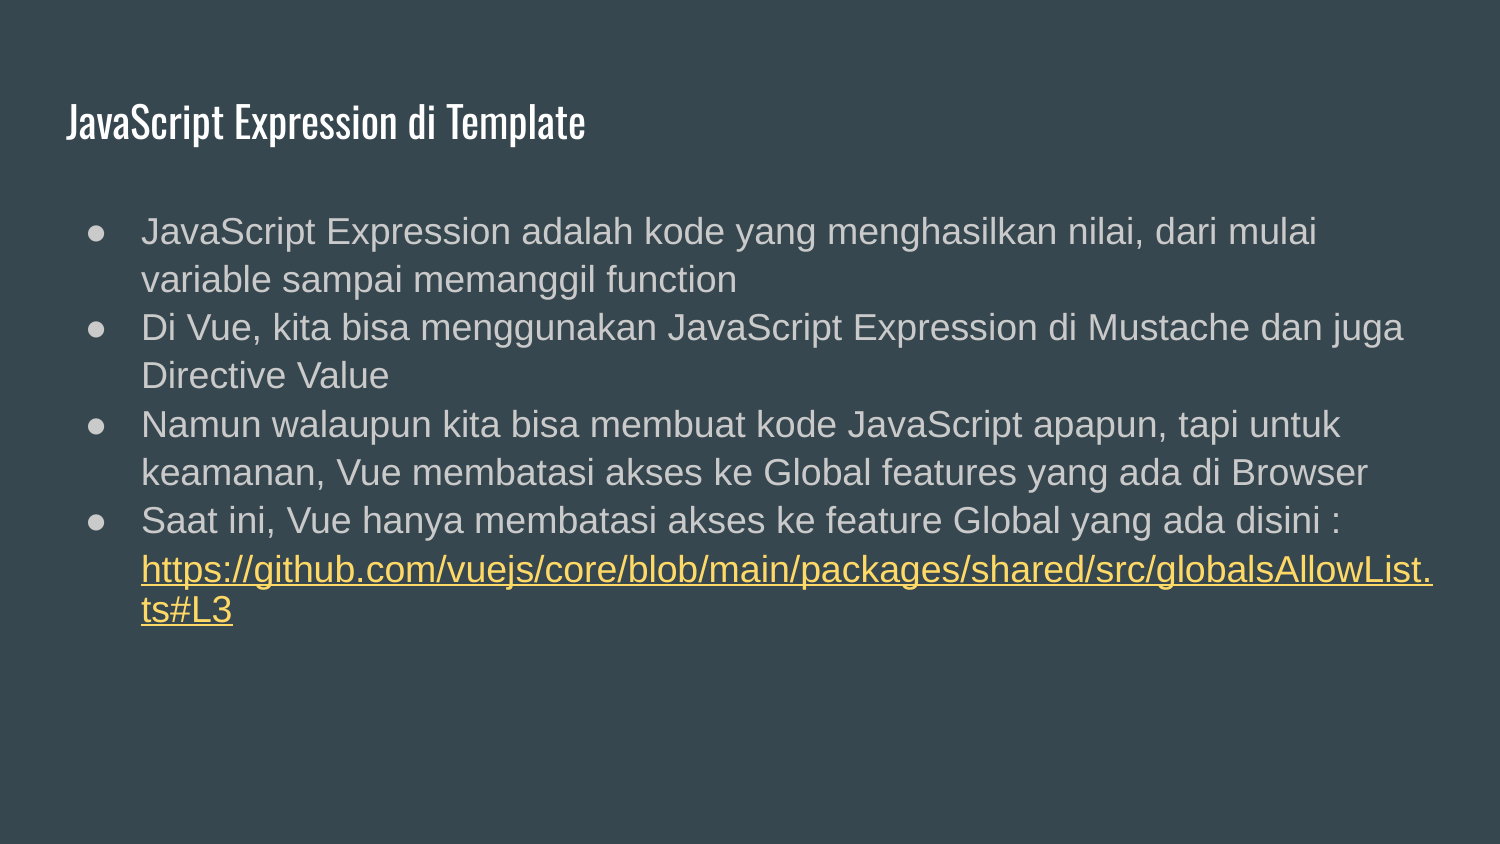

# JavaScript Expression di Template
JavaScript Expression adalah kode yang menghasilkan nilai, dari mulai variable sampai memanggil function
Di Vue, kita bisa menggunakan JavaScript Expression di Mustache dan juga Directive Value
Namun walaupun kita bisa membuat kode JavaScript apapun, tapi untuk keamanan, Vue membatasi akses ke Global features yang ada di Browser
Saat ini, Vue hanya membatasi akses ke feature Global yang ada disini :
https://github.com/vuejs/core/blob/main/packages/shared/src/globalsAllowList.ts#L3